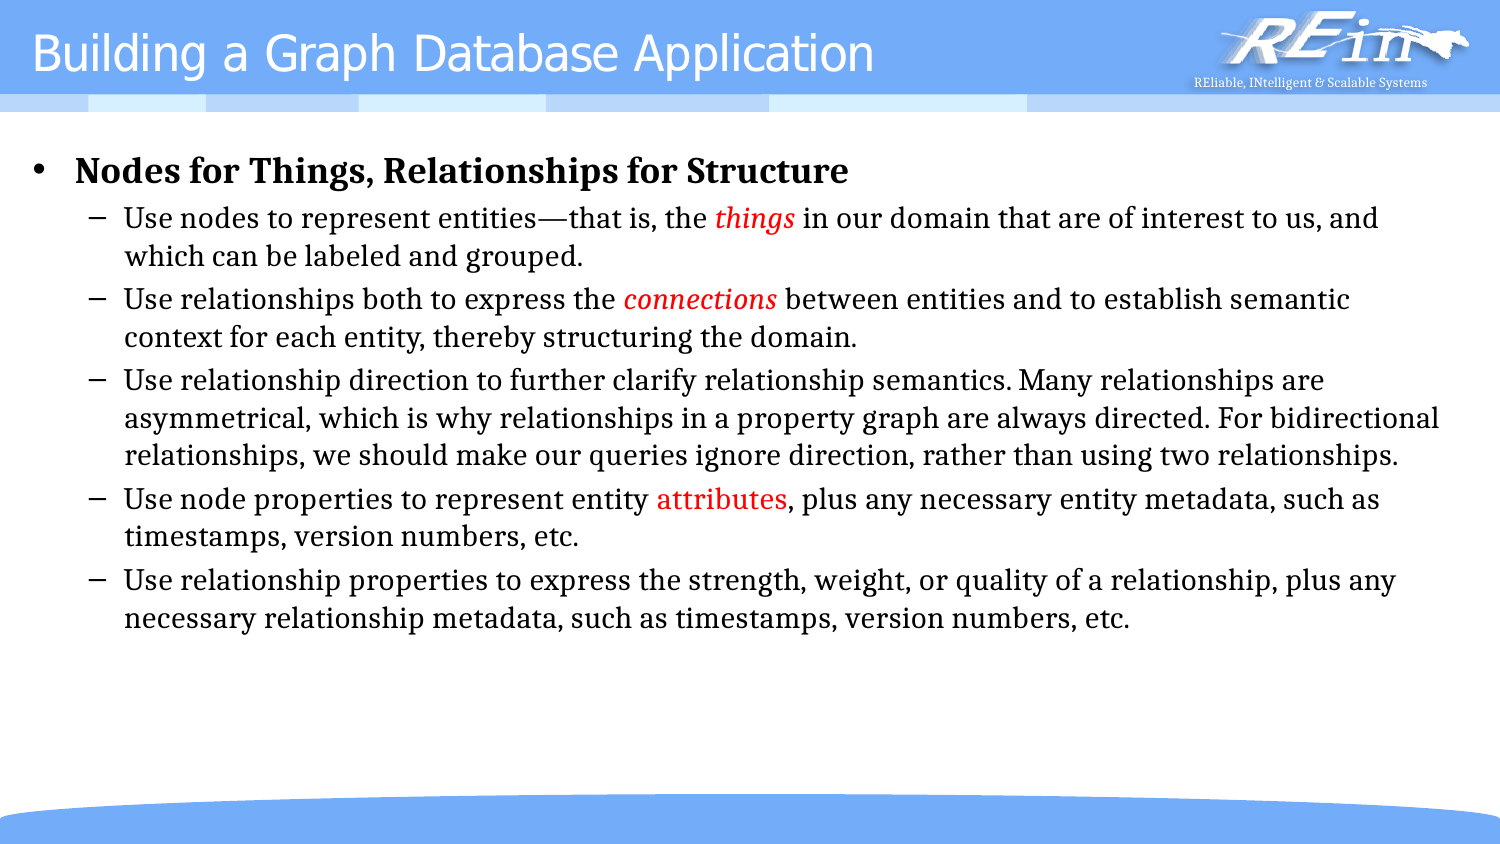

# Building a Graph Database Application
Nodes for Things, Relationships for Structure
Use nodes to represent entities—that is, the things in our domain that are of interest to us, and which can be labeled and grouped.
Use relationships both to express the connections between entities and to establish semantic context for each entity, thereby structuring the domain.
Use relationship direction to further clarify relationship semantics. Many relationships are asymmetrical, which is why relationships in a property graph are always directed. For bidirectional relationships, we should make our queries ignore direction, rather than using two relationships.
Use node properties to represent entity attributes, plus any necessary entity metadata, such as timestamps, version numbers, etc.
Use relationship properties to express the strength, weight, or quality of a relationship, plus any necessary relationship metadata, such as timestamps, version numbers, etc.

21